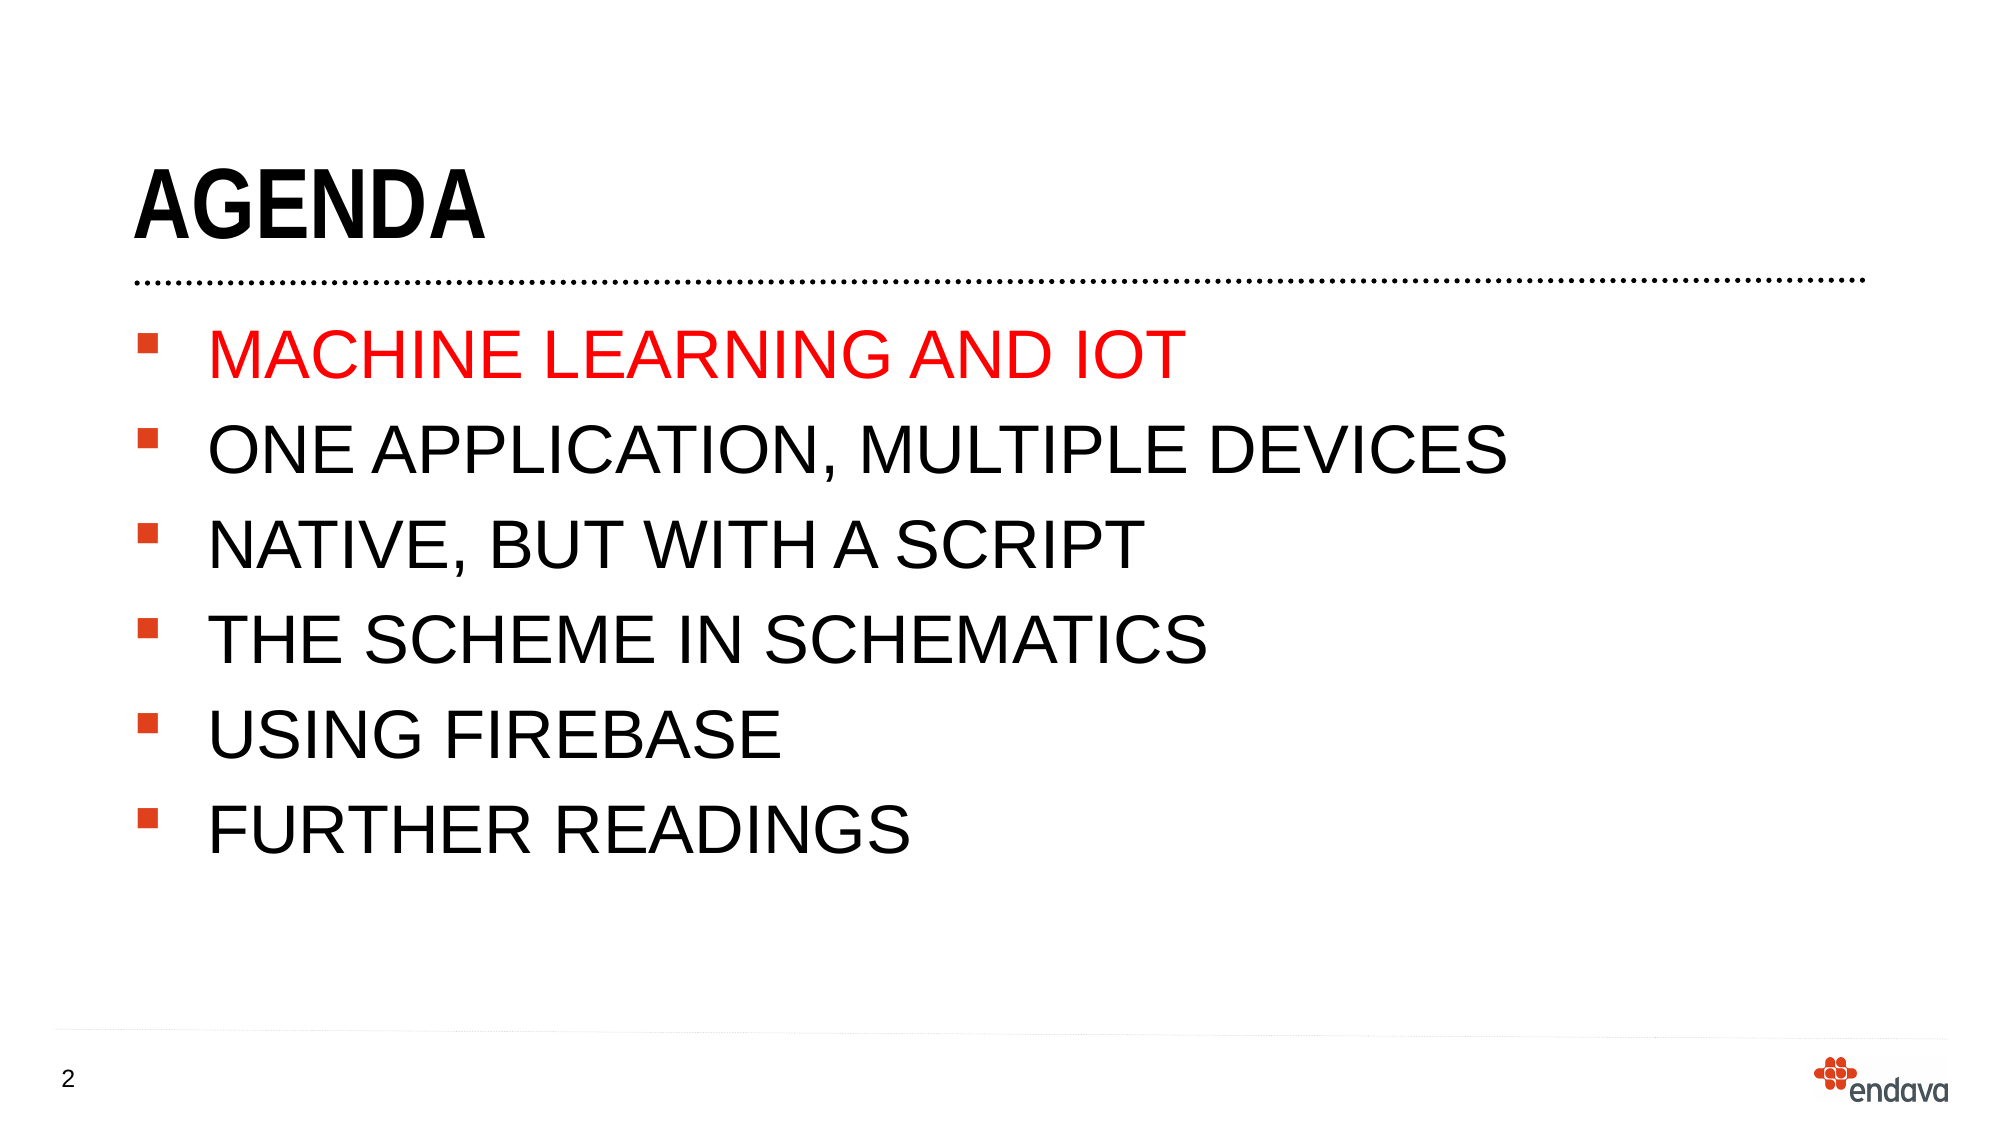

# agenda
MACHINE LEARNING AND IOT
ONE APPLICATION, MULTIPLE DEVICES
NATIVE, But with A Script
THE SCHEME IN SCHEMAtics
USING FIREBASE
Further READINGS